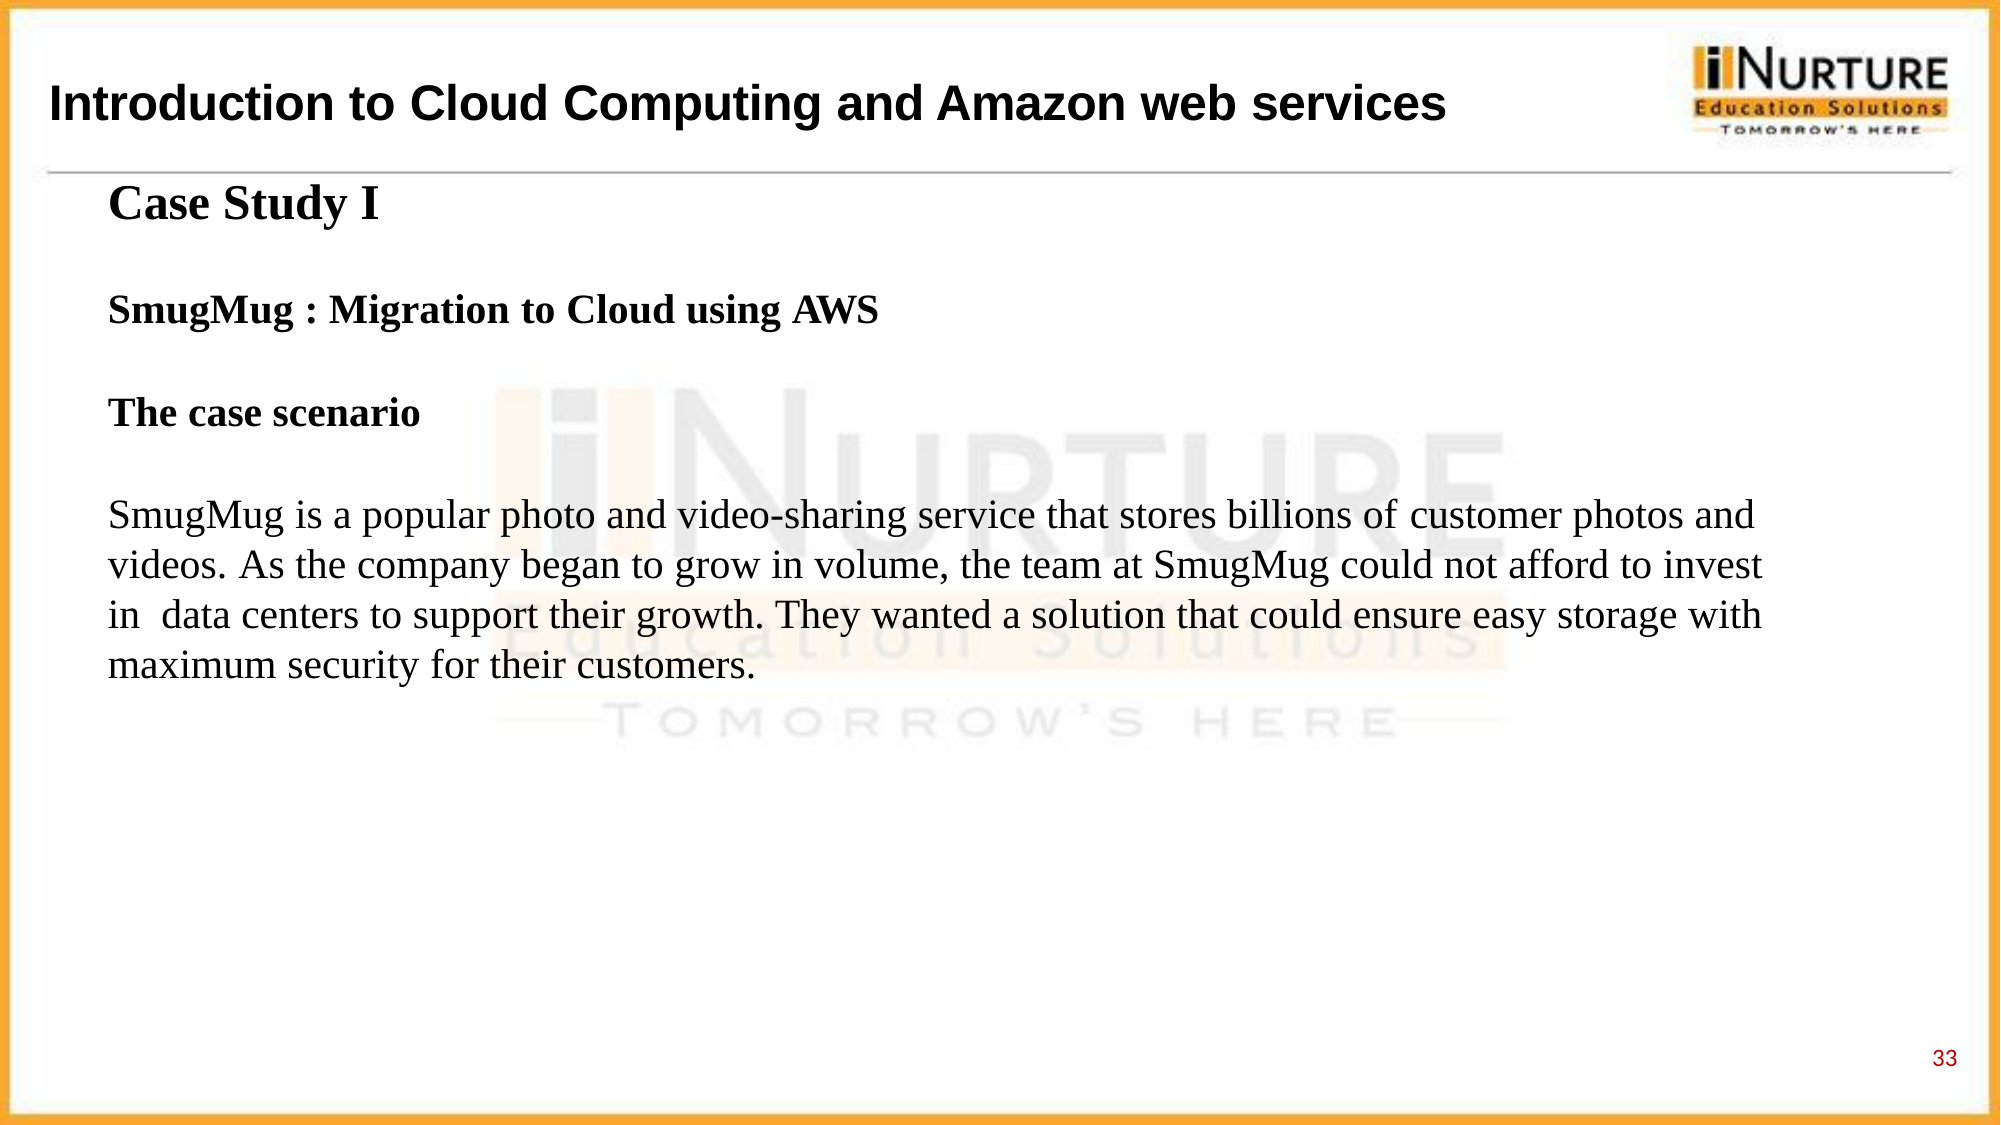

# Introduction to Cloud Computing and Amazon web services
Case Study I

SmugMug : Migration to Cloud using AWS

The case scenario

SmugMug is a popular photo and video-sharing service that stores billions of customer photos and  videos. As the company began to grow in volume, the team at SmugMug could not afford to invest in  data centers to support their growth. They wanted a solution that could ensure easy storage with  maximum security for their customers.
33